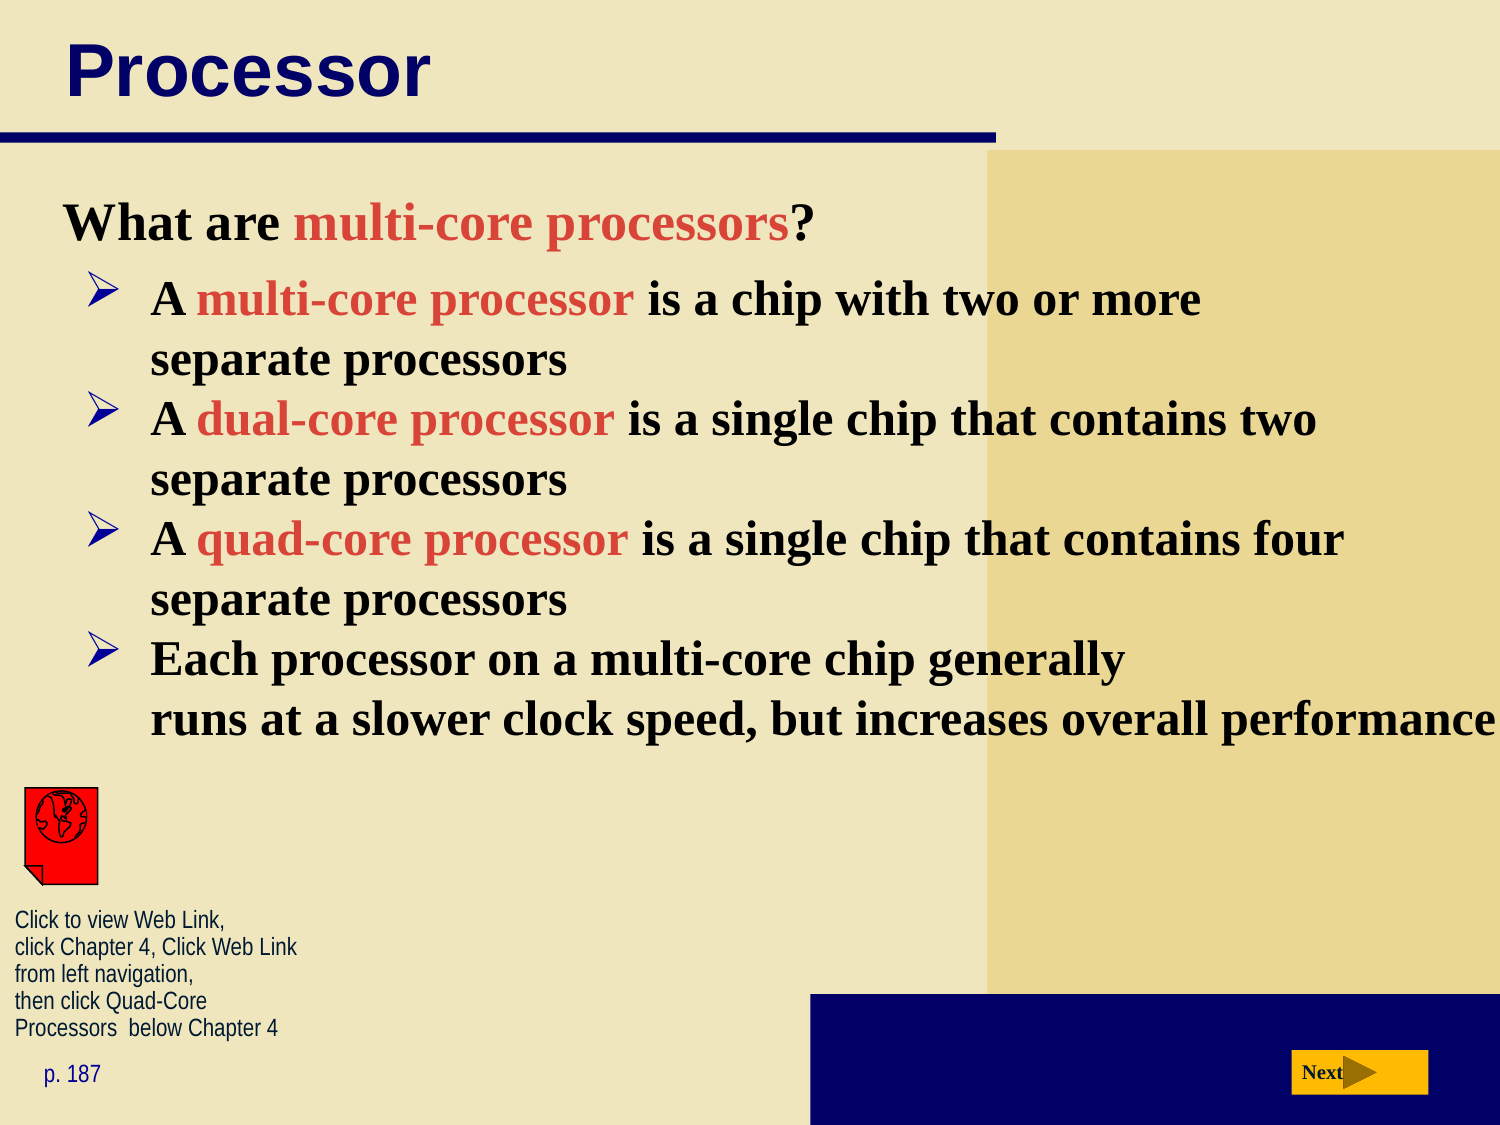

# Processor
What are multi-core processors?
A multi-core processor is a chip with two or more
separate processors
A dual-core processor is a single chip that contains two
separate processors
A quad-core processor is a single chip that contains four
separate processors
Each processor on a multi-core chip generally
runs at a slower clock speed, but increases overall performance

Click to view Web Link,
click Chapter 4, Click Web Link
from left navigation,
then click Quad-Core
Processors  below Chapter 4
p. 187

Next